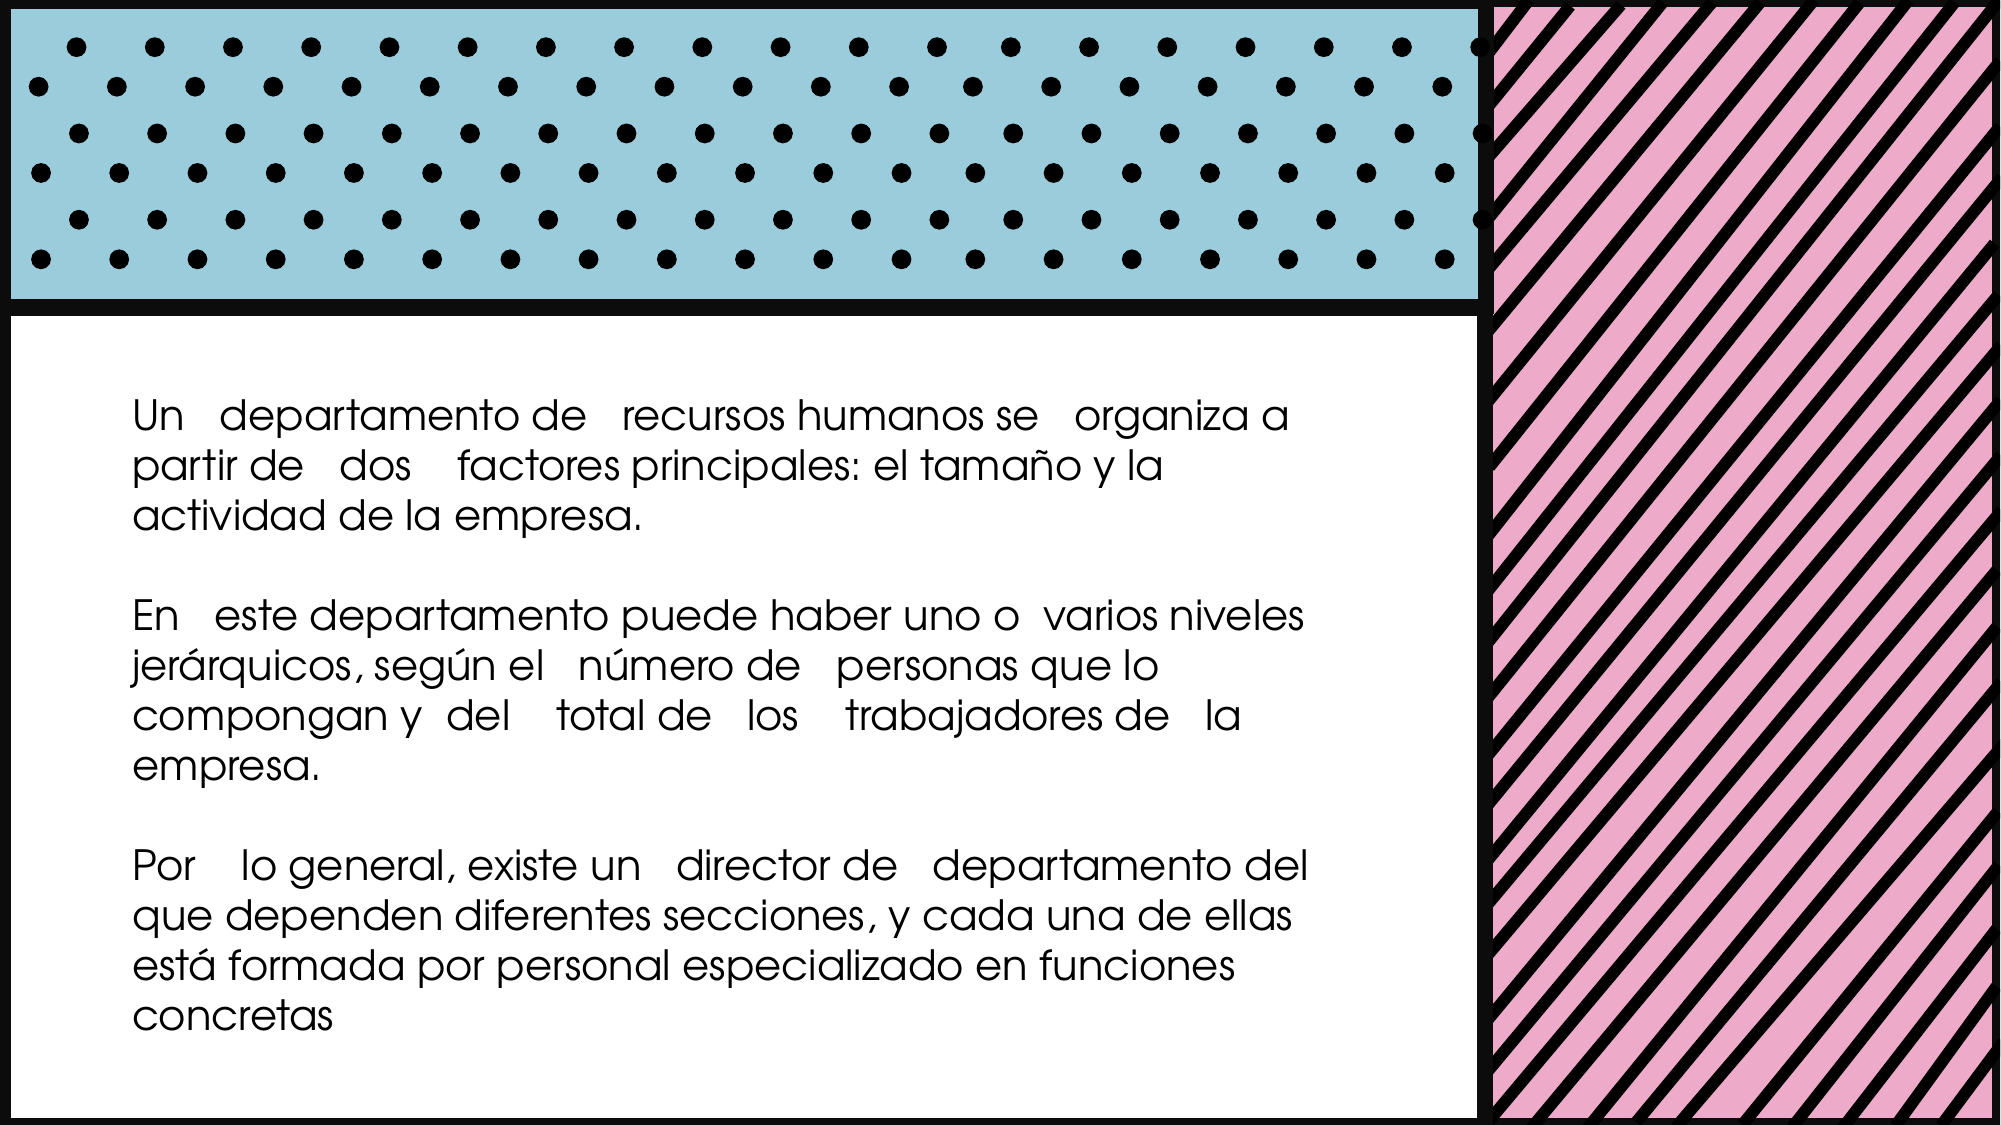

Un   departamento de   recursos humanos se   organiza a  partir de   dos    factores principales: el tamaño y la actividad de la empresa.

En   este departamento puede haber uno o  varios niveles jerárquicos, según el   número de   personas que lo   compongan y  del    total de   los    trabajadores de   la   empresa.

Por    lo general, existe un   director de   departamento del    que dependen diferentes secciones, y cada una de ellas está formada por personal especializado en funciones concretas